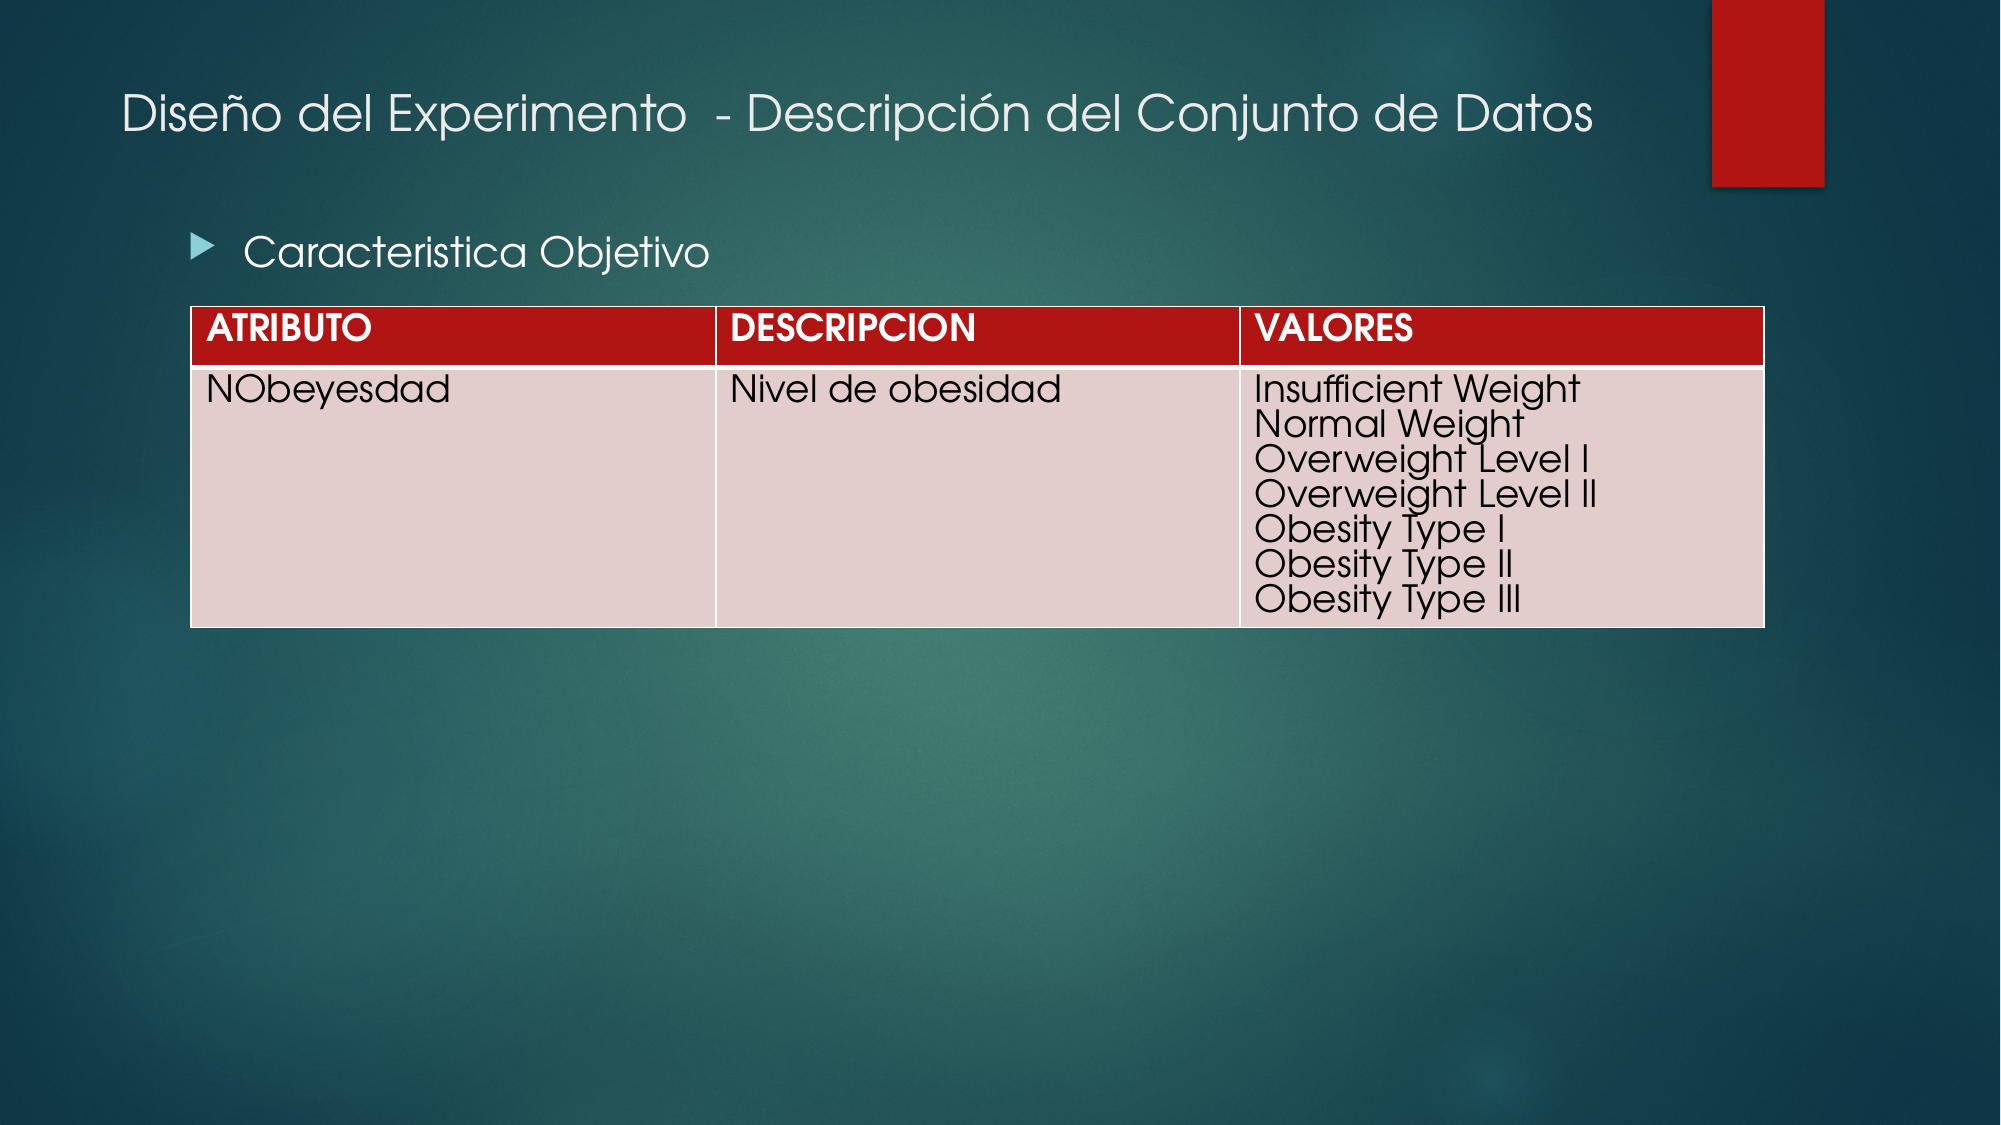

# Diseño del Experimento  - Descripción del Conjunto de Datos
Caracteristica Objetivo

| ATRIBUTO | DESCRIPCION | VALORES |
| --- | --- | --- |
| NObeyesdad | Nivel de obesidad | Insufficient Weight Normal Weight Overweight Level I Overweight Level II Obesity Type I Obesity Type II Obesity Type III |